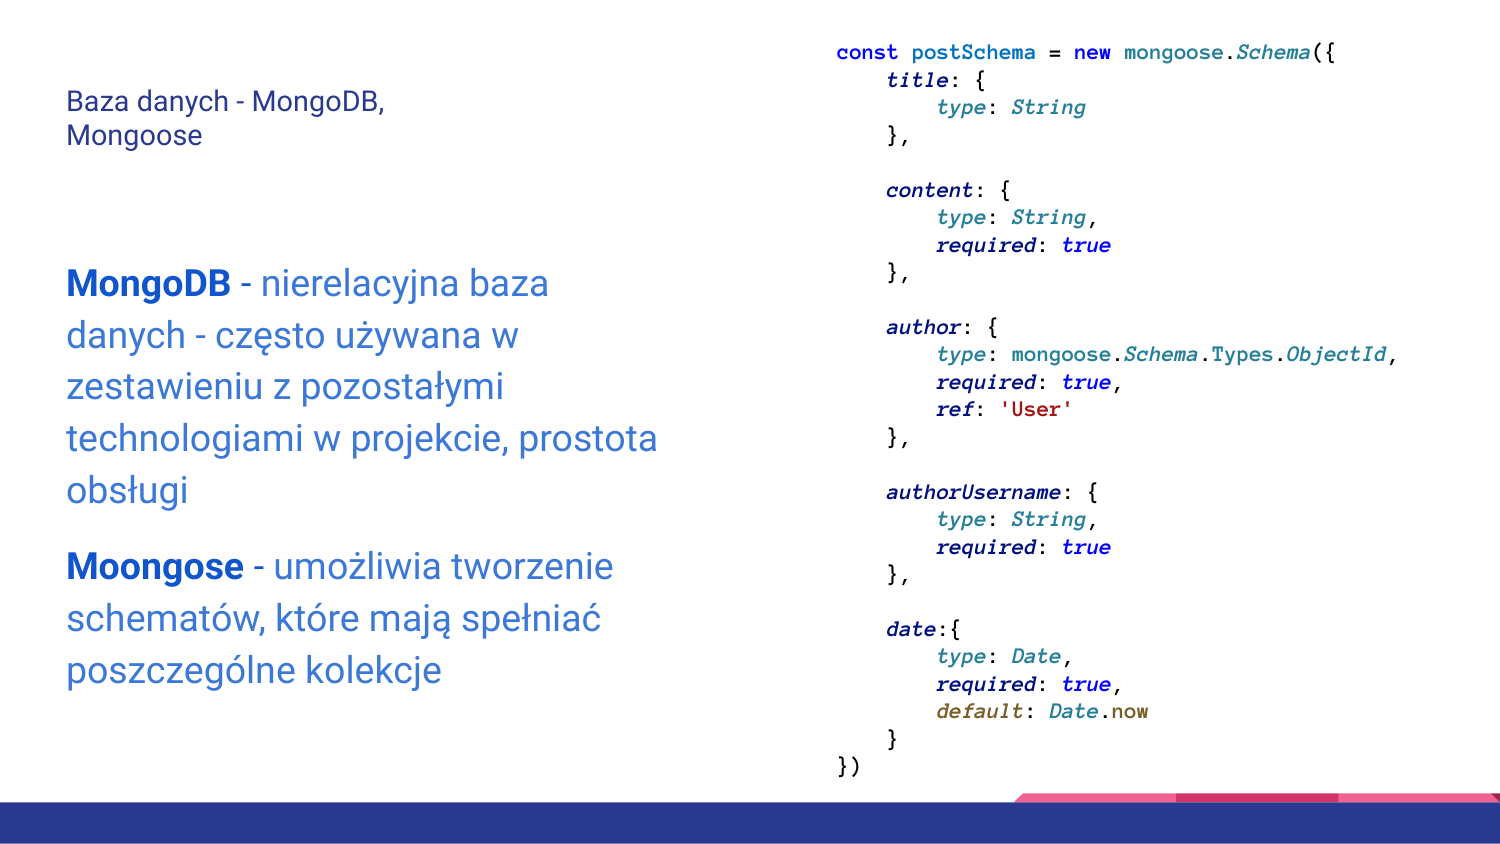

const postSchema = new mongoose.Schema({
    title: {
        type: String
    },

    content: {
        type: String,
        required: true
    },

    author: {
        type: mongoose.Schema.Types.ObjectId,
        required: true,
        ref: 'User'
    },

    authorUsername: {
        type: String,
        required: true
    },

    date:{
        type: Date,
        required: true,
        default: Date.now
    }
})
# Baza danych - MongoDB,
Mongoose
MongoDB - nierelacyjna baza danych - często używana w zestawieniu z pozostałymi technologiami w projekcie, prostota obsługi
Moongose - umożliwia tworzenie schematów, które mają spełniać poszczególne kolekcje